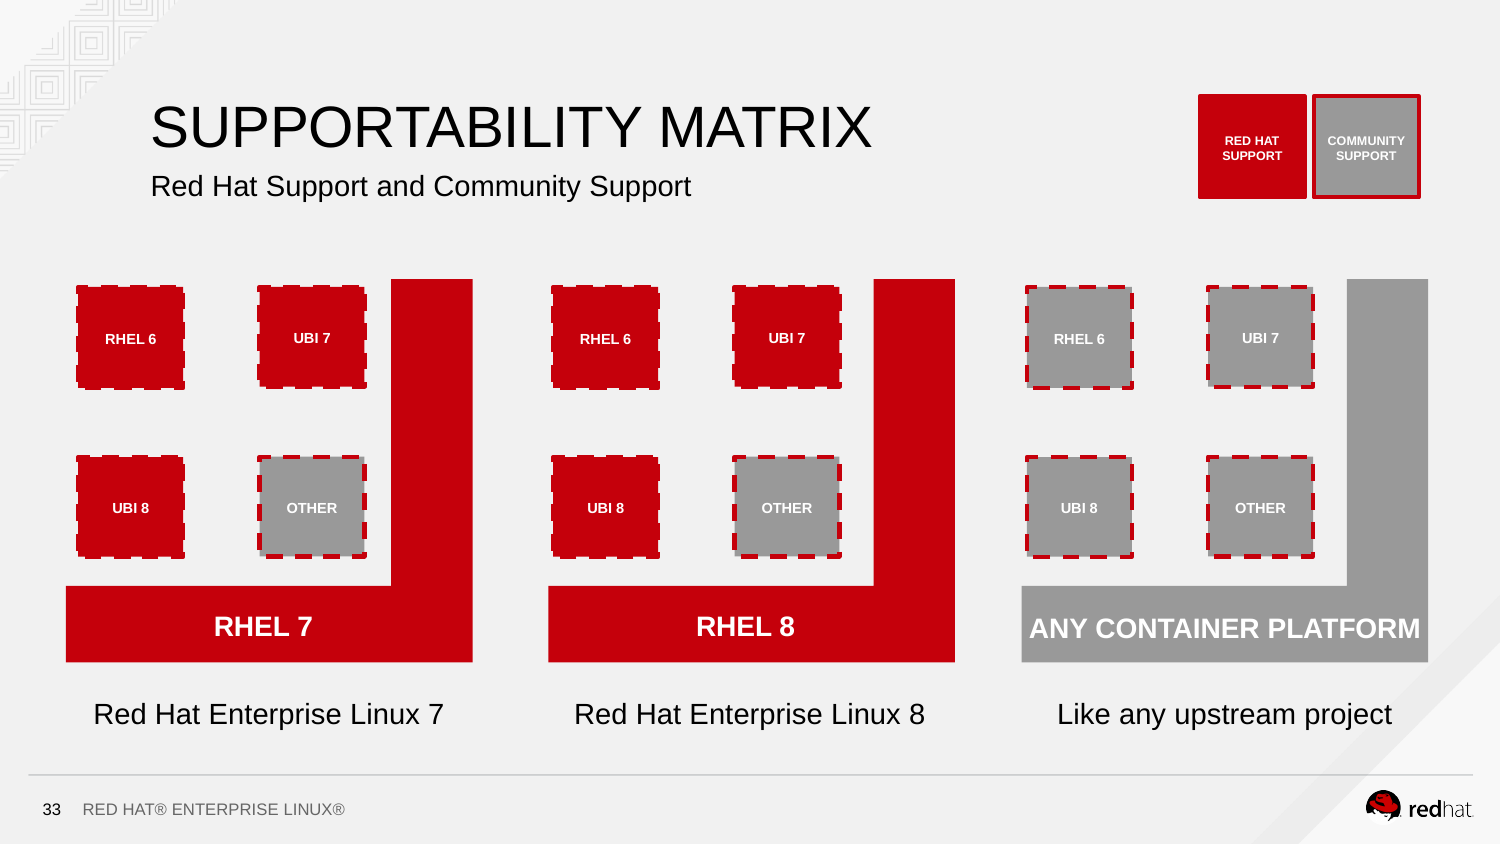

# SUPPORTABILITY MATRIX
RED HAT
SUPPORT
COMMUNITY
SUPPORT
Red Hat Support and Community Support

RHEL 8

ANY CONTAINER PLATFORM
UBI 7
UBI 7
UBI 7
RHEL 6
RHEL 6
RHEL 6
OTHER
OTHER
OTHER
UBI 8
UBI 8
UBI 8
RHEL 7
Red Hat Enterprise Linux 7
Red Hat Enterprise Linux 8
Like any upstream project
33